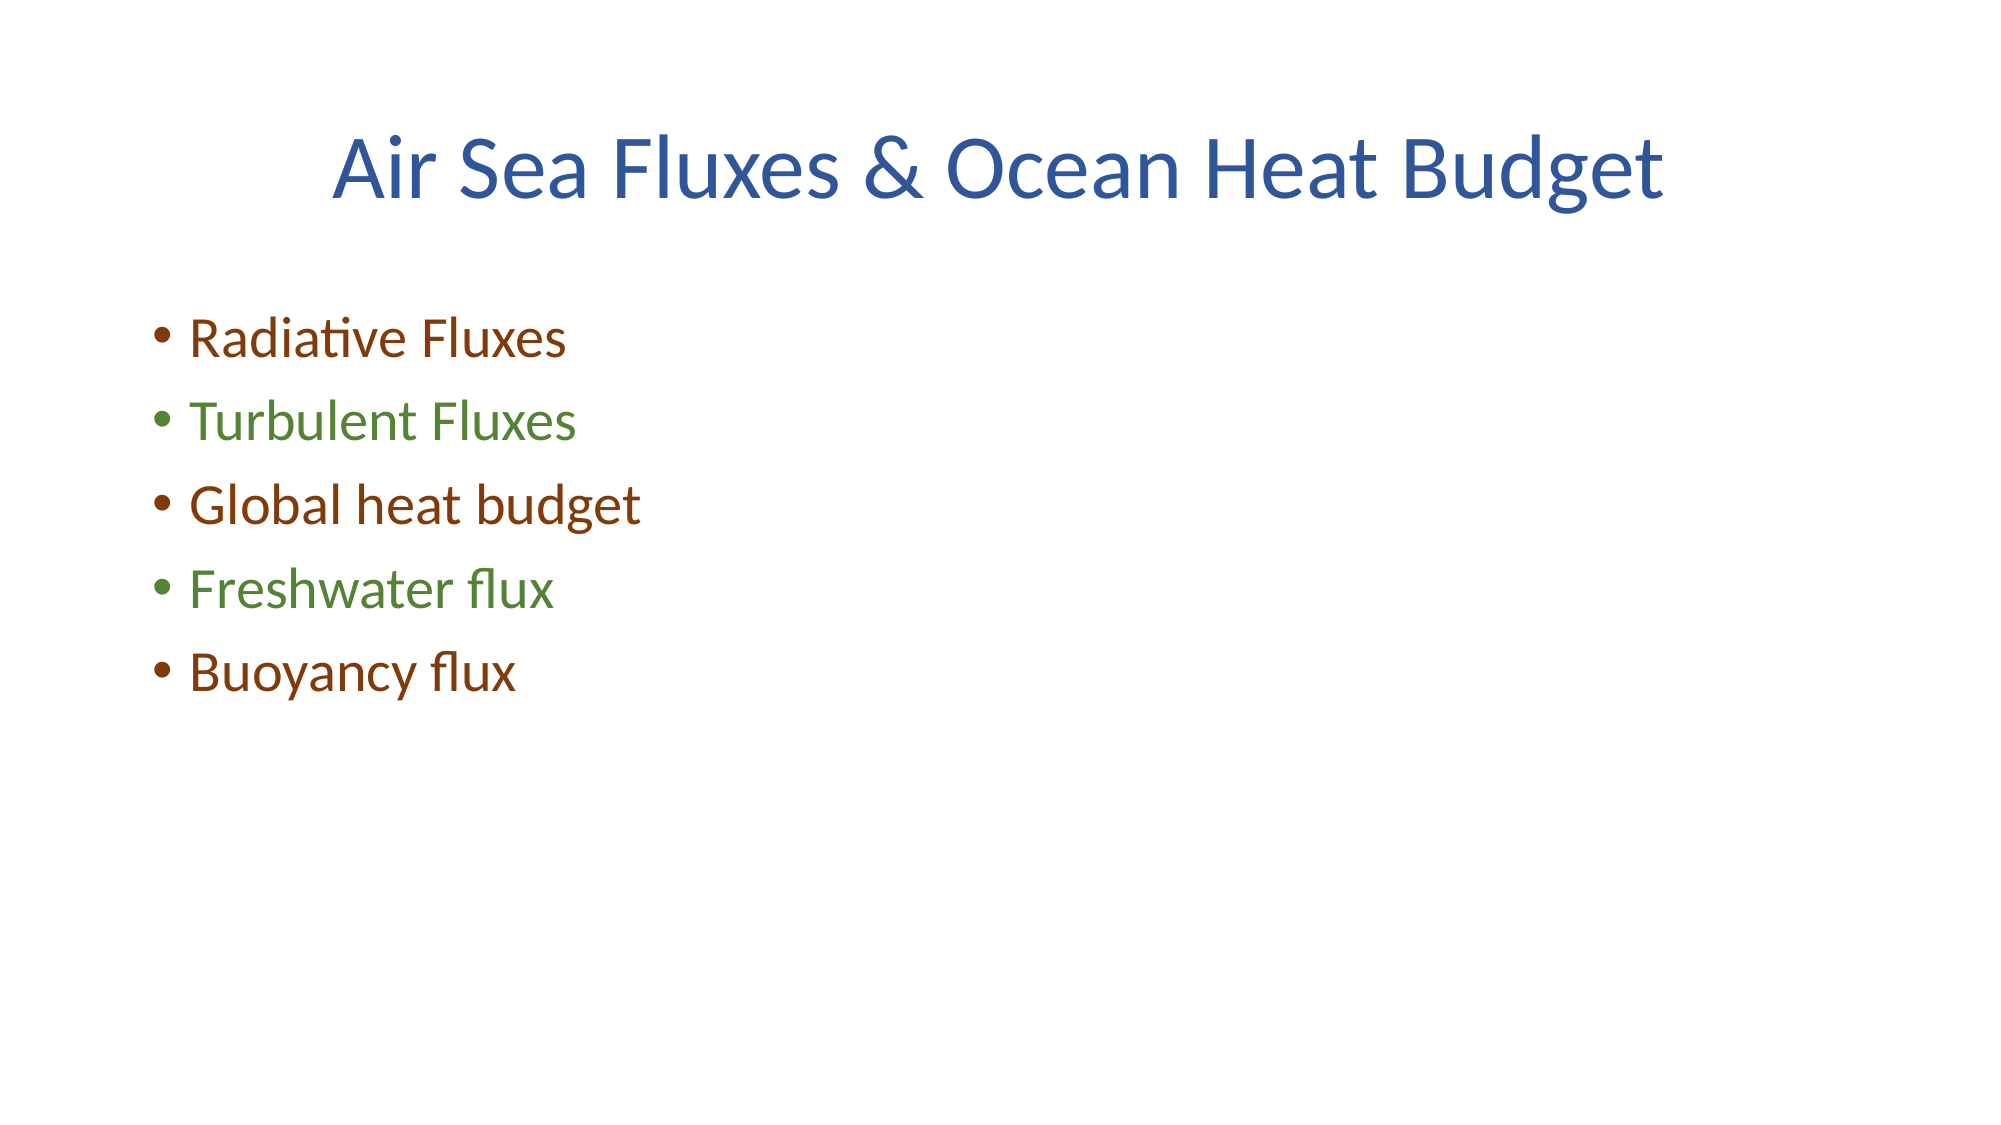

# Air Sea Fluxes & Ocean Heat Budget
Radiative Fluxes
Turbulent Fluxes
Global heat budget
Freshwater flux
Buoyancy flux